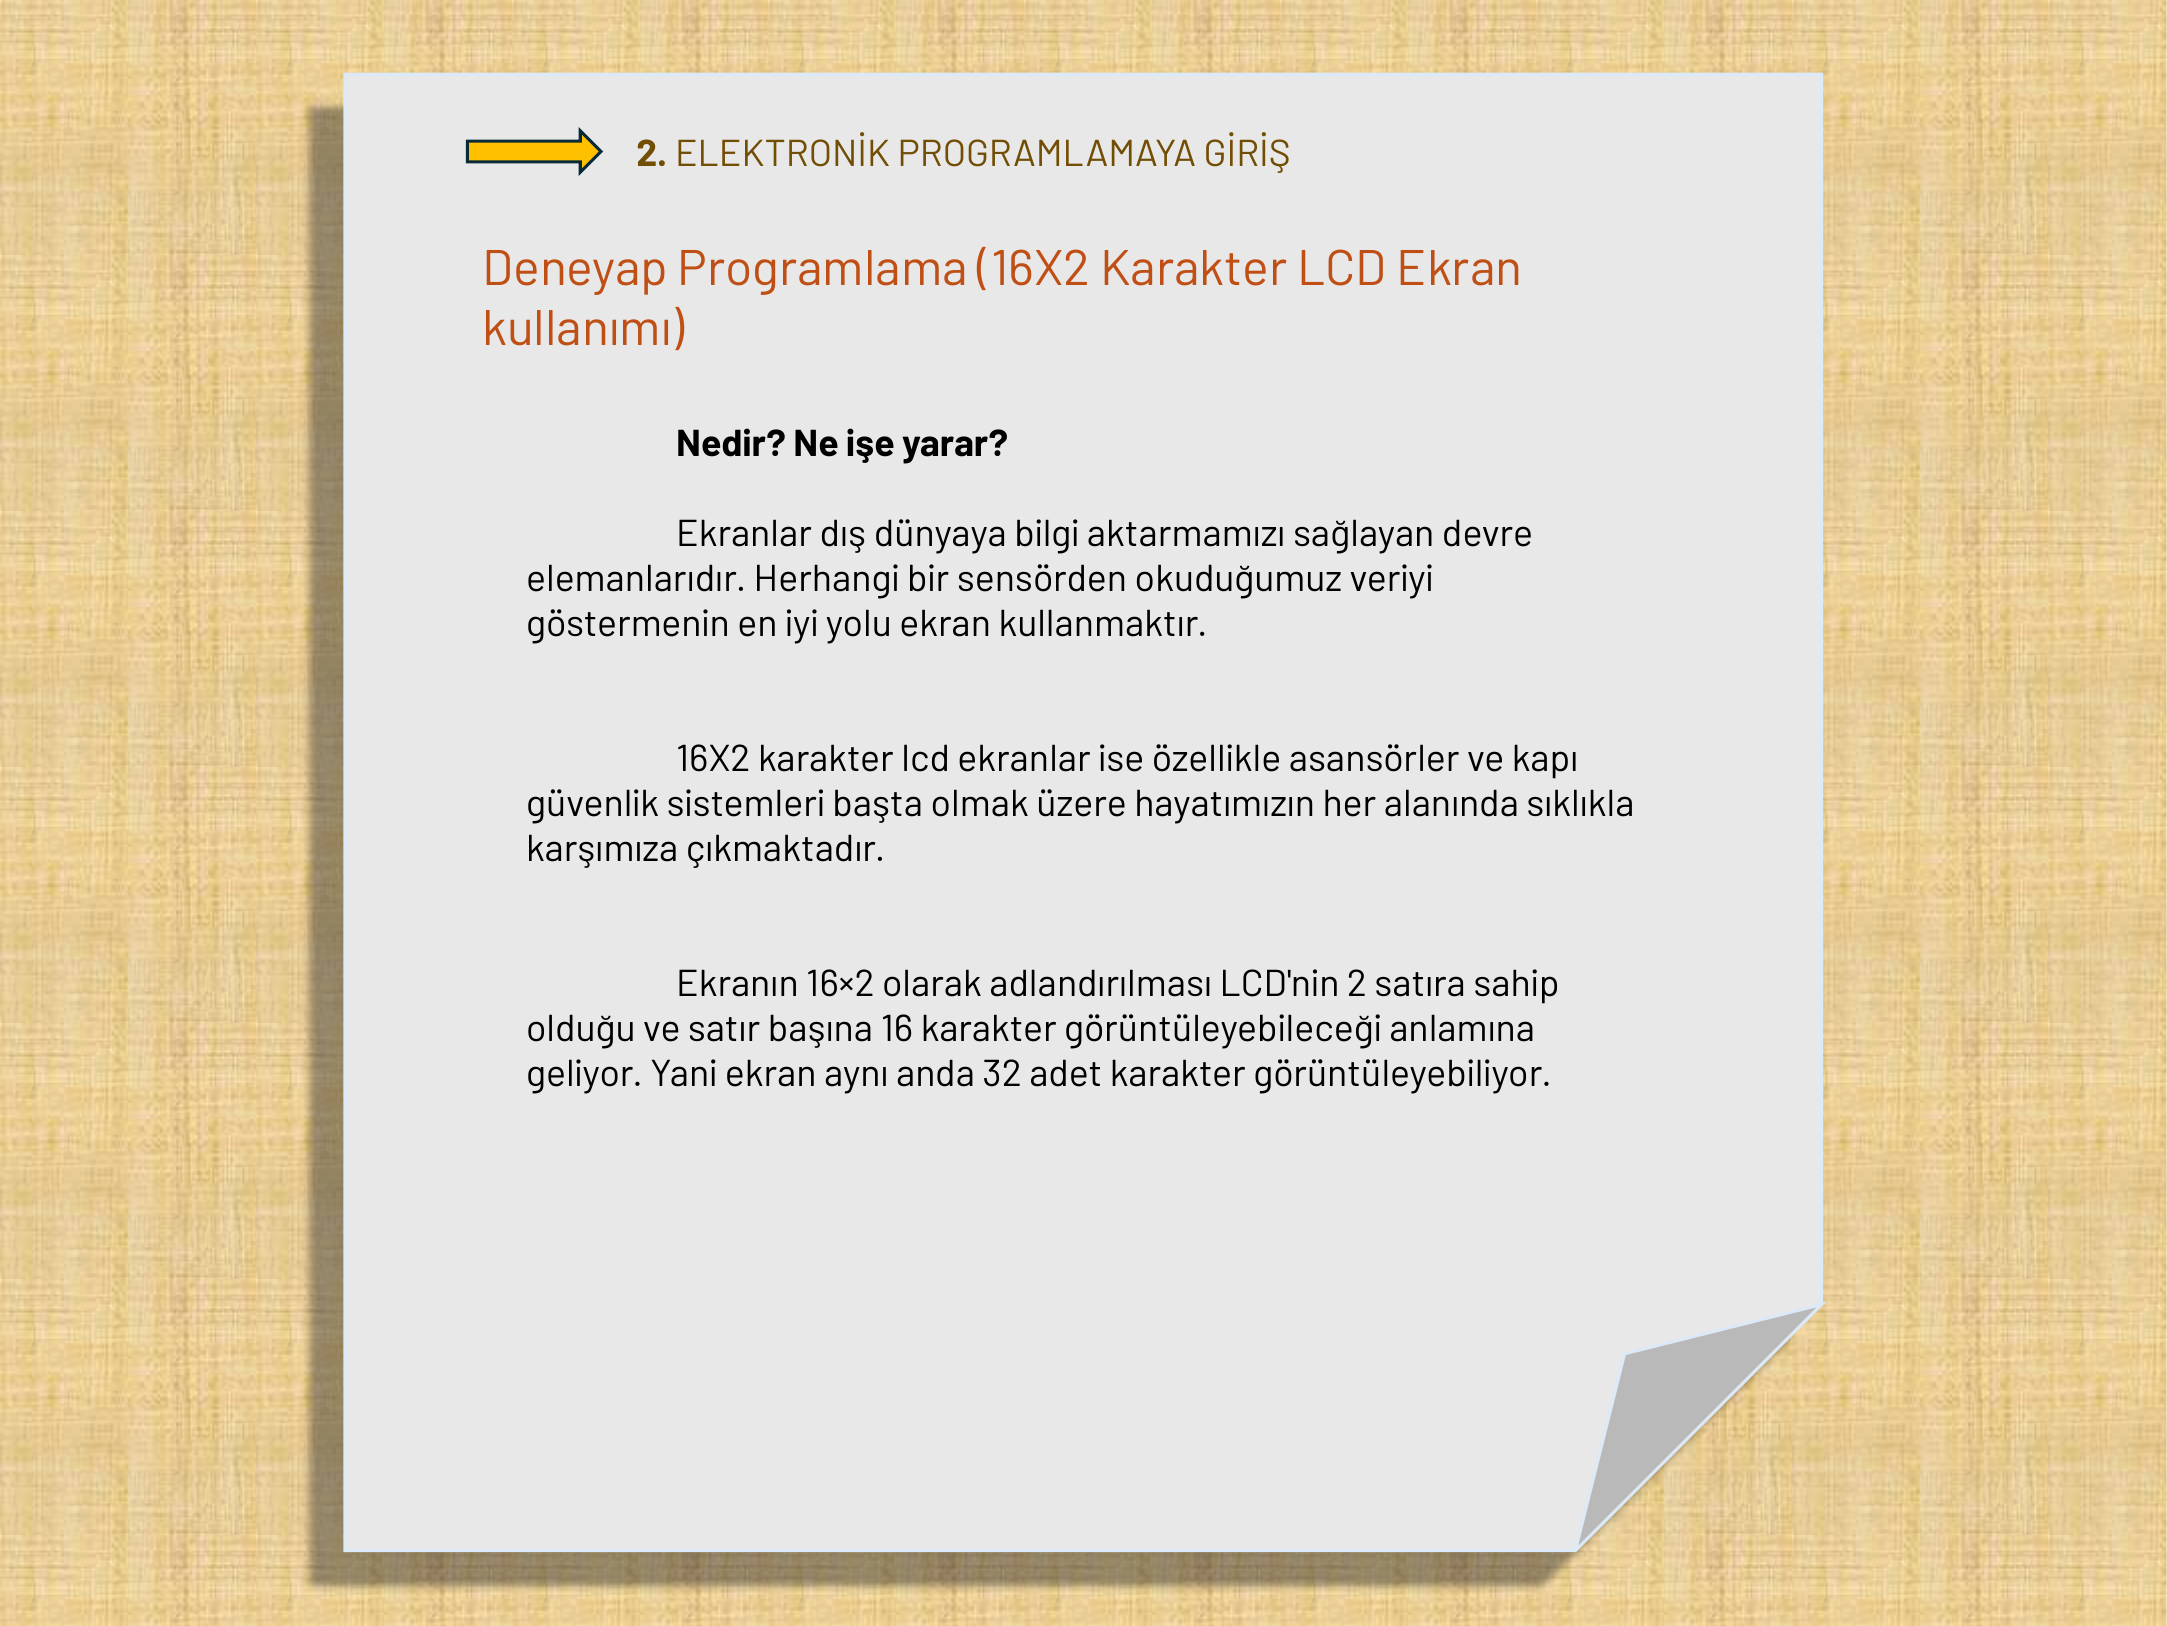

2. ELEKTRONİK PROGRAMLAMAYA GİRİŞ

Deneyap Programlama (16X2 Karakter LCD Ekran kullanımı)
	Nedir? Ne işe yarar?

	Ekranlar dış dünyaya bilgi aktarmamızı sağlayan devre elemanlarıdır. Herhangi bir sensörden okuduğumuz veriyi göstermenin en iyi yolu ekran kullanmaktır.

	16X2 karakter lcd ekranlar ise özellikle asansörler ve kapı güvenlik sistemleri başta olmak üzere hayatımızın her alanında sıklıkla karşımıza çıkmaktadır.

	Ekranın 16×2 olarak adlandırılması LCD'nin 2 satıra sahip olduğu ve satır başına 16 karakter görüntüleyebileceği anlamına geliyor. Yani ekran aynı anda 32 adet karakter görüntüleyebiliyor.